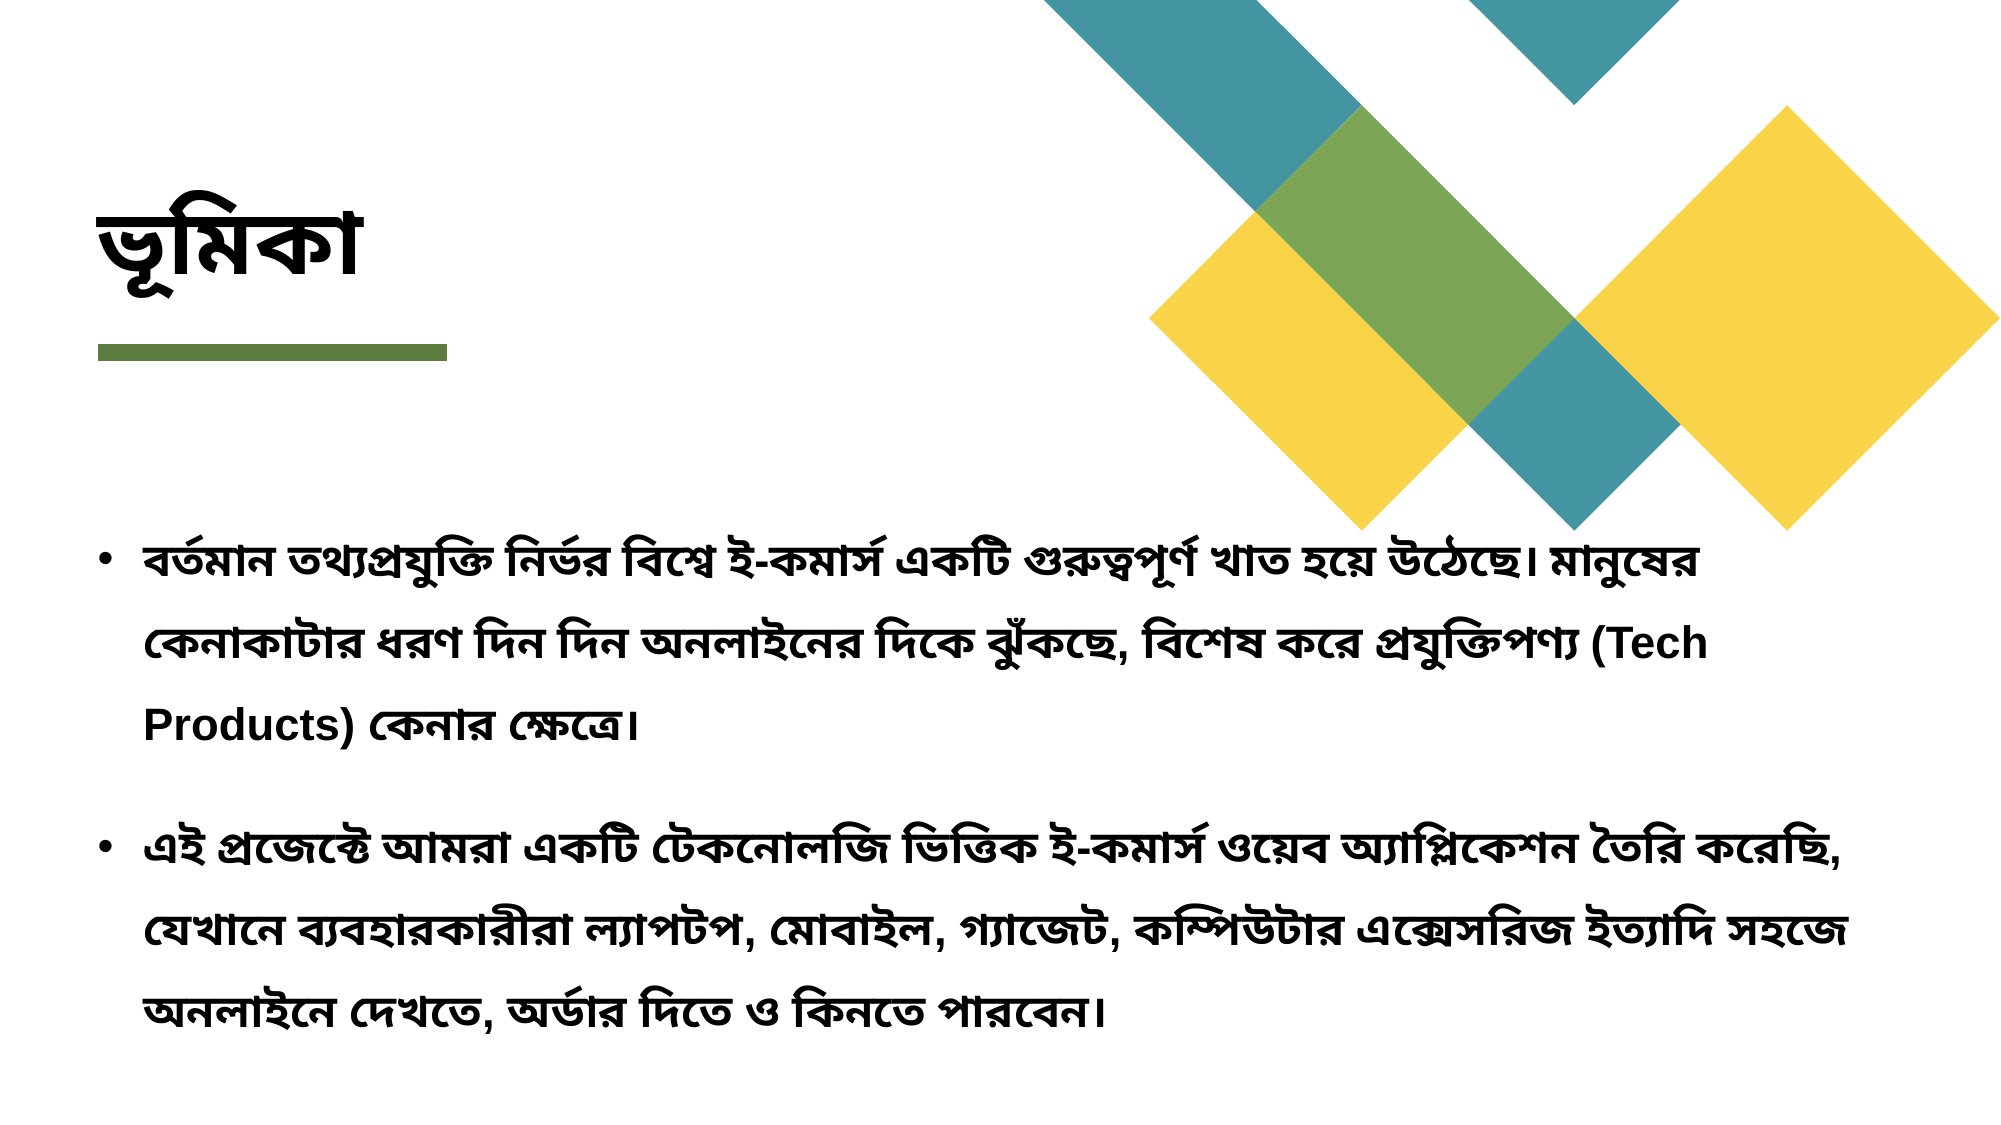

# ভূমিকা
বর্তমান তথ্যপ্রযুক্তি নির্ভর বিশ্বে ই-কমার্স একটি গুরুত্বপূর্ণ খাত হয়ে উঠেছে। মানুষের কেনাকাটার ধরণ দিন দিন অনলাইনের দিকে ঝুঁকছে, বিশেষ করে প্রযুক্তিপণ্য (Tech Products) কেনার ক্ষেত্রে।
এই প্রজেক্টে আমরা একটি টেকনোলজি ভিত্তিক ই-কমার্স ওয়েব অ্যাপ্লিকেশন তৈরি করেছি, যেখানে ব্যবহারকারীরা ল্যাপটপ, মোবাইল, গ্যাজেট, কম্পিউটার এক্সেসরিজ ইত্যাদি সহজে অনলাইনে দেখতে, অর্ডার দিতে ও কিনতে পারবেন।